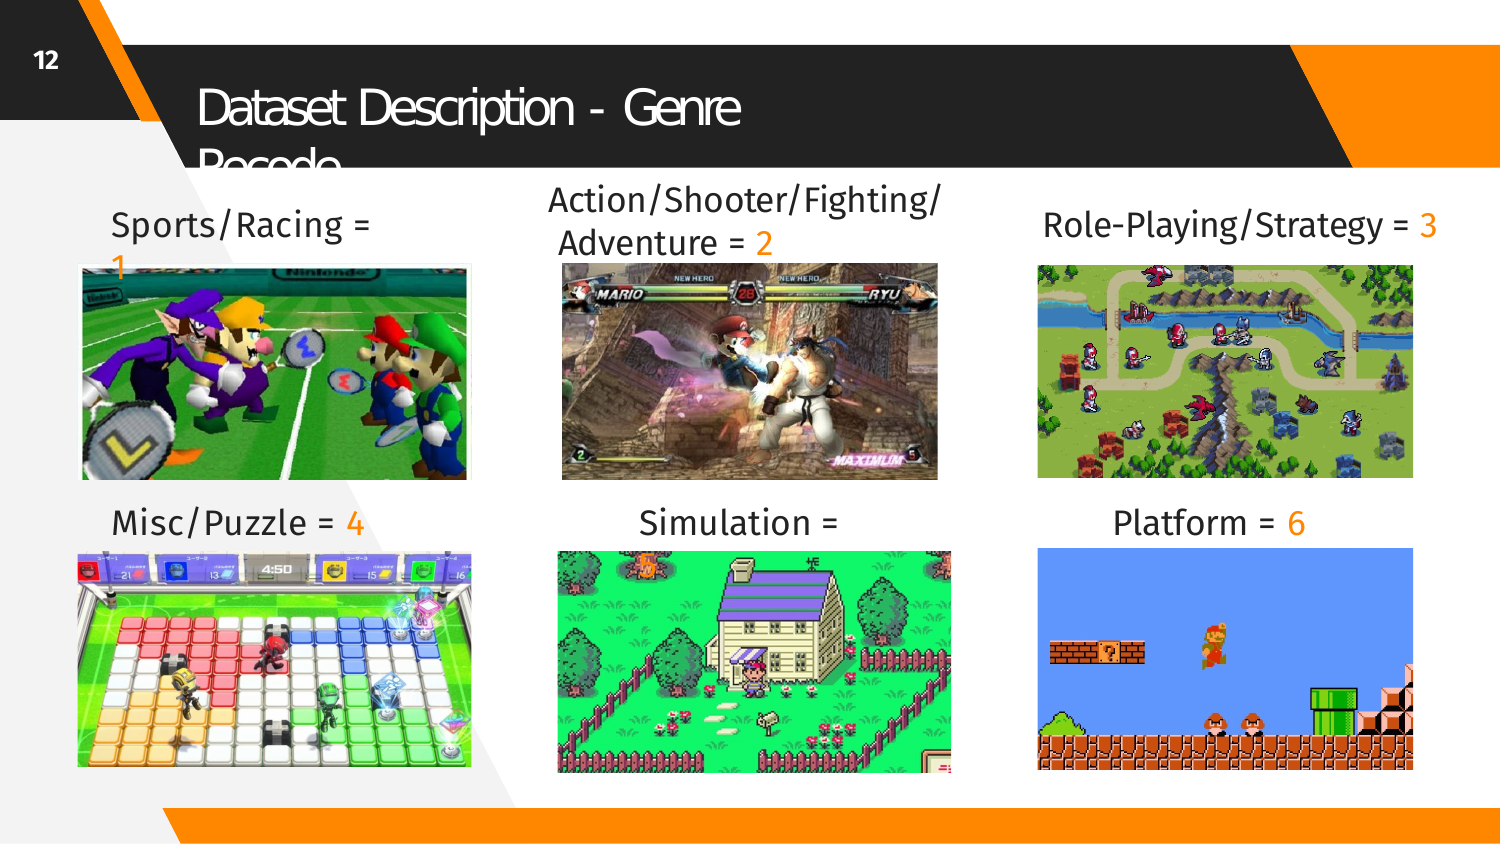

12
# Dataset Description - Genre Recode
Action/Shooter/Fighting/  Adventure = 2
Sports/Racing = 1
Role-Playing/Strategy = 3

Misc/Puzzle = 4
Simulation = 5
Platform = 6